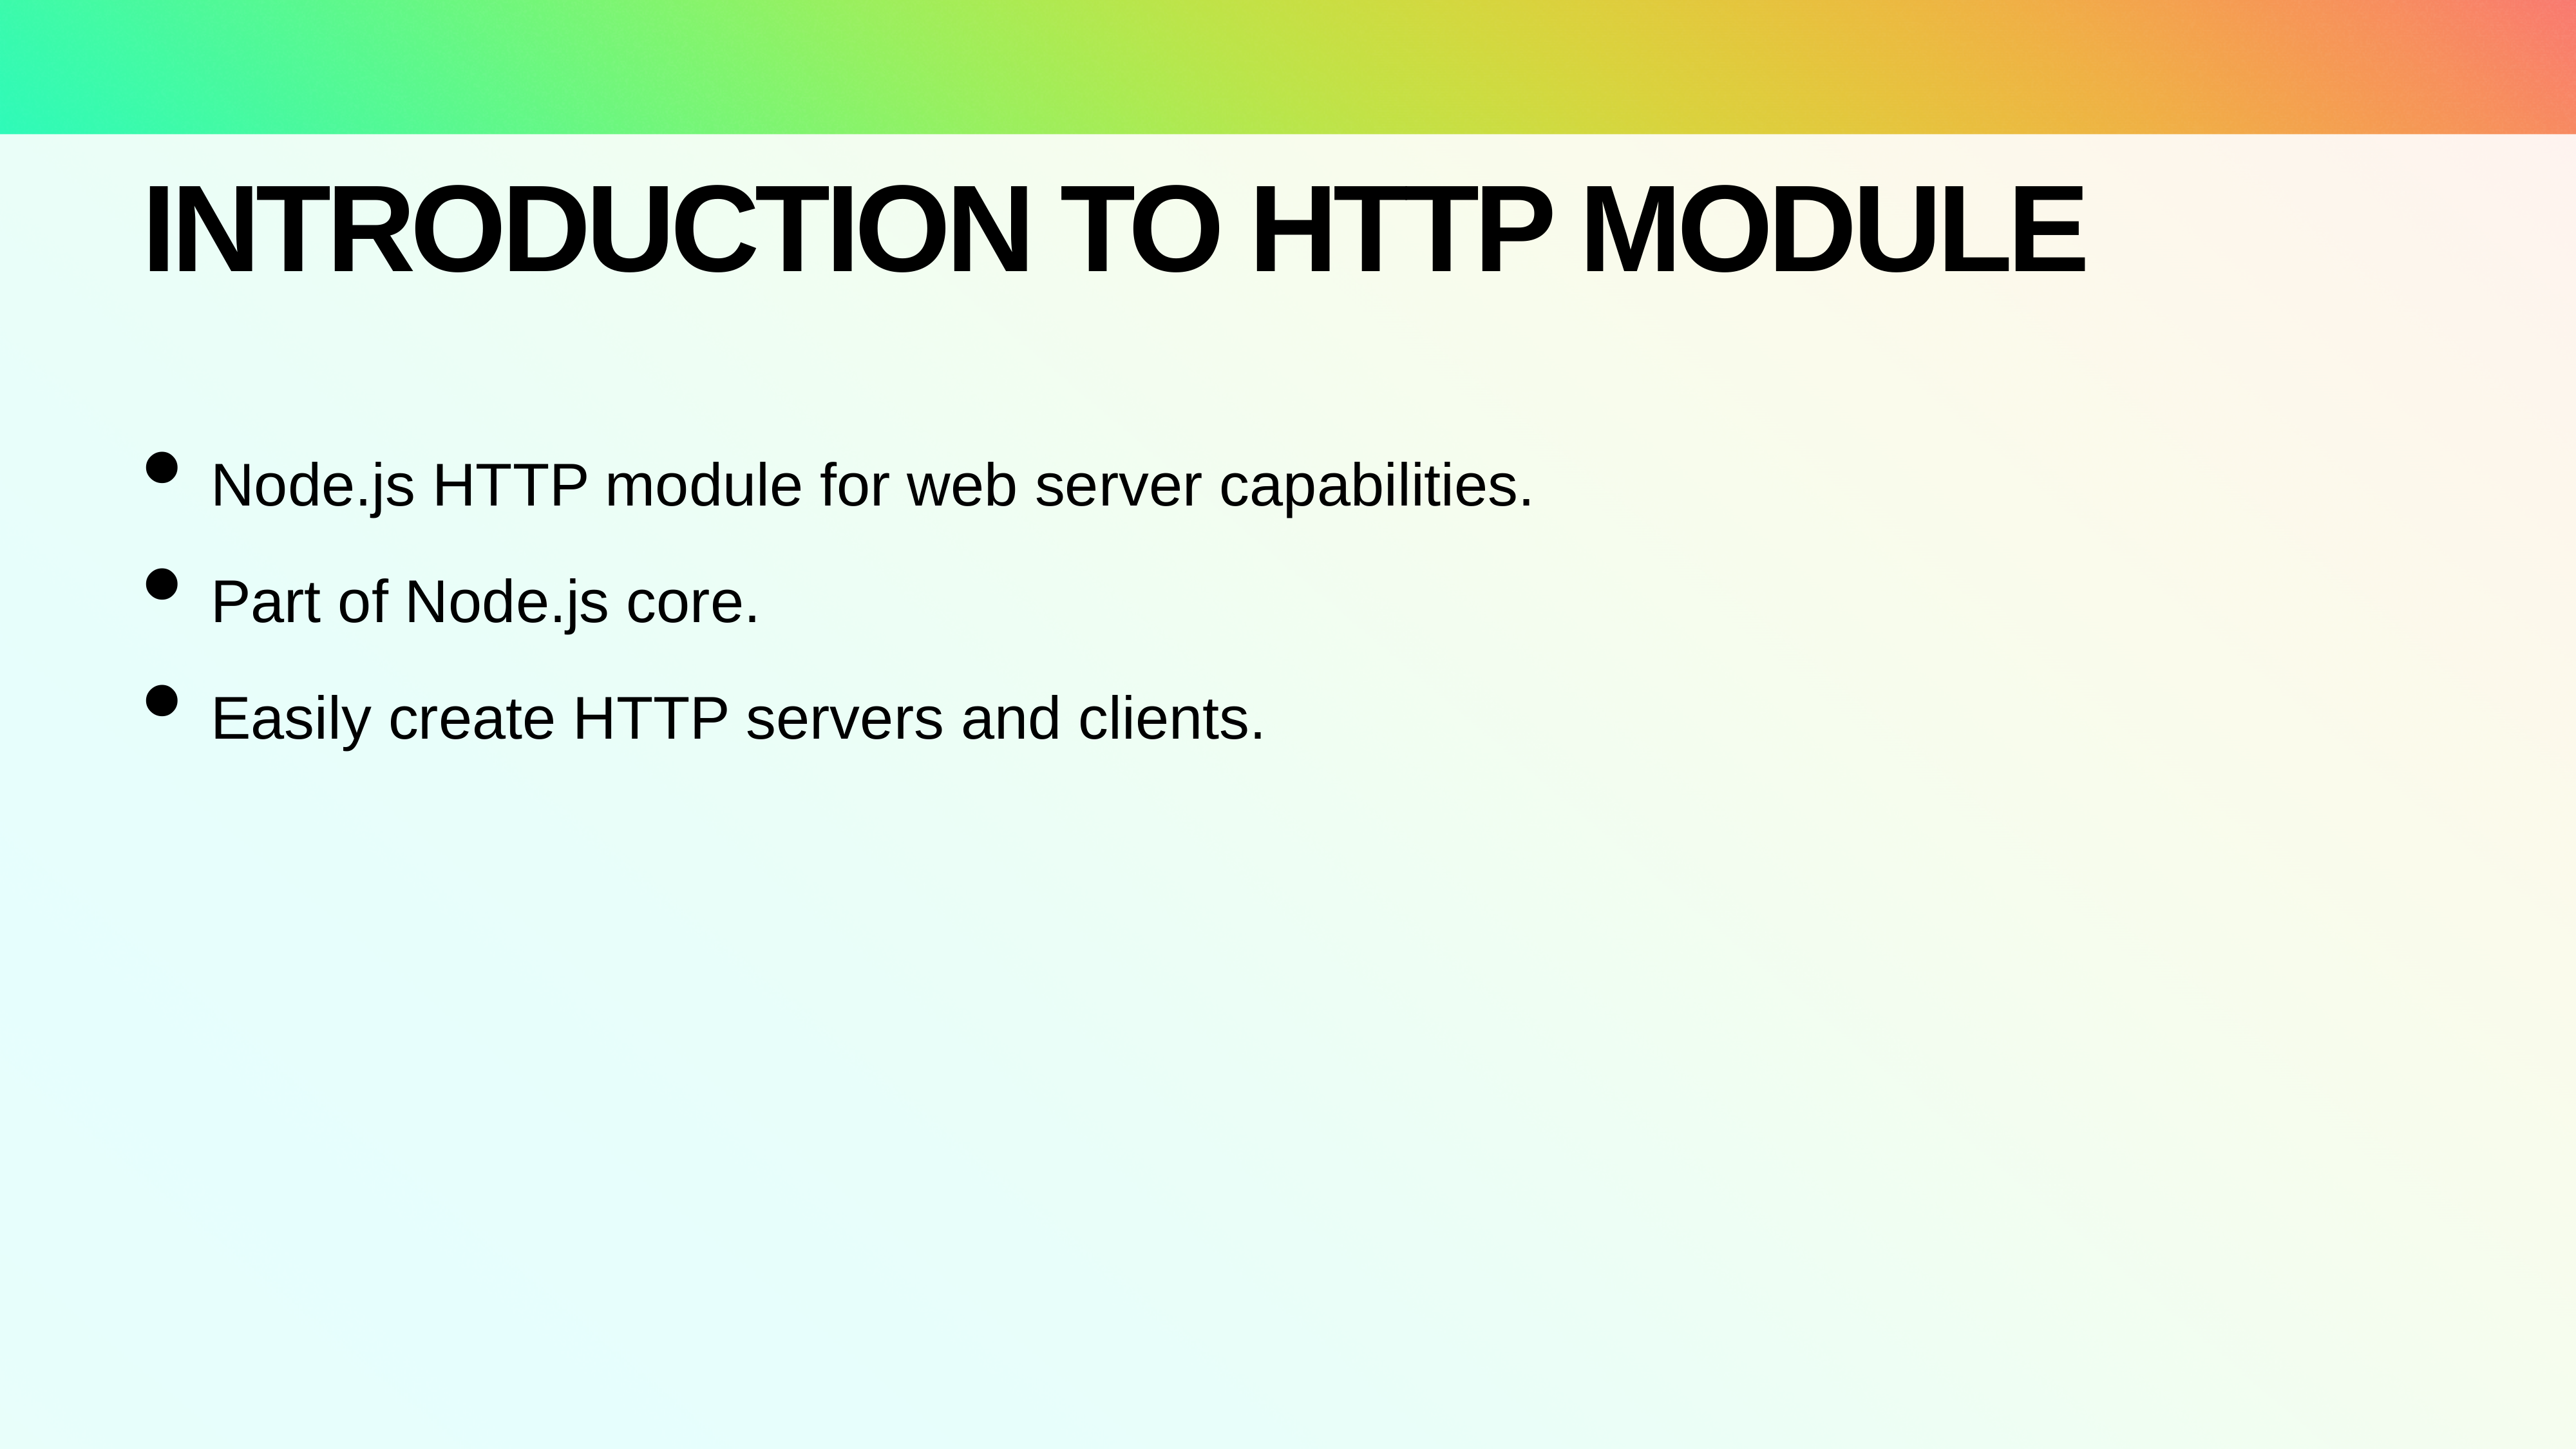

# Introduction to HTTP Module
Node.js HTTP module for web server capabilities.
Part of Node.js core.
Easily create HTTP servers and clients.